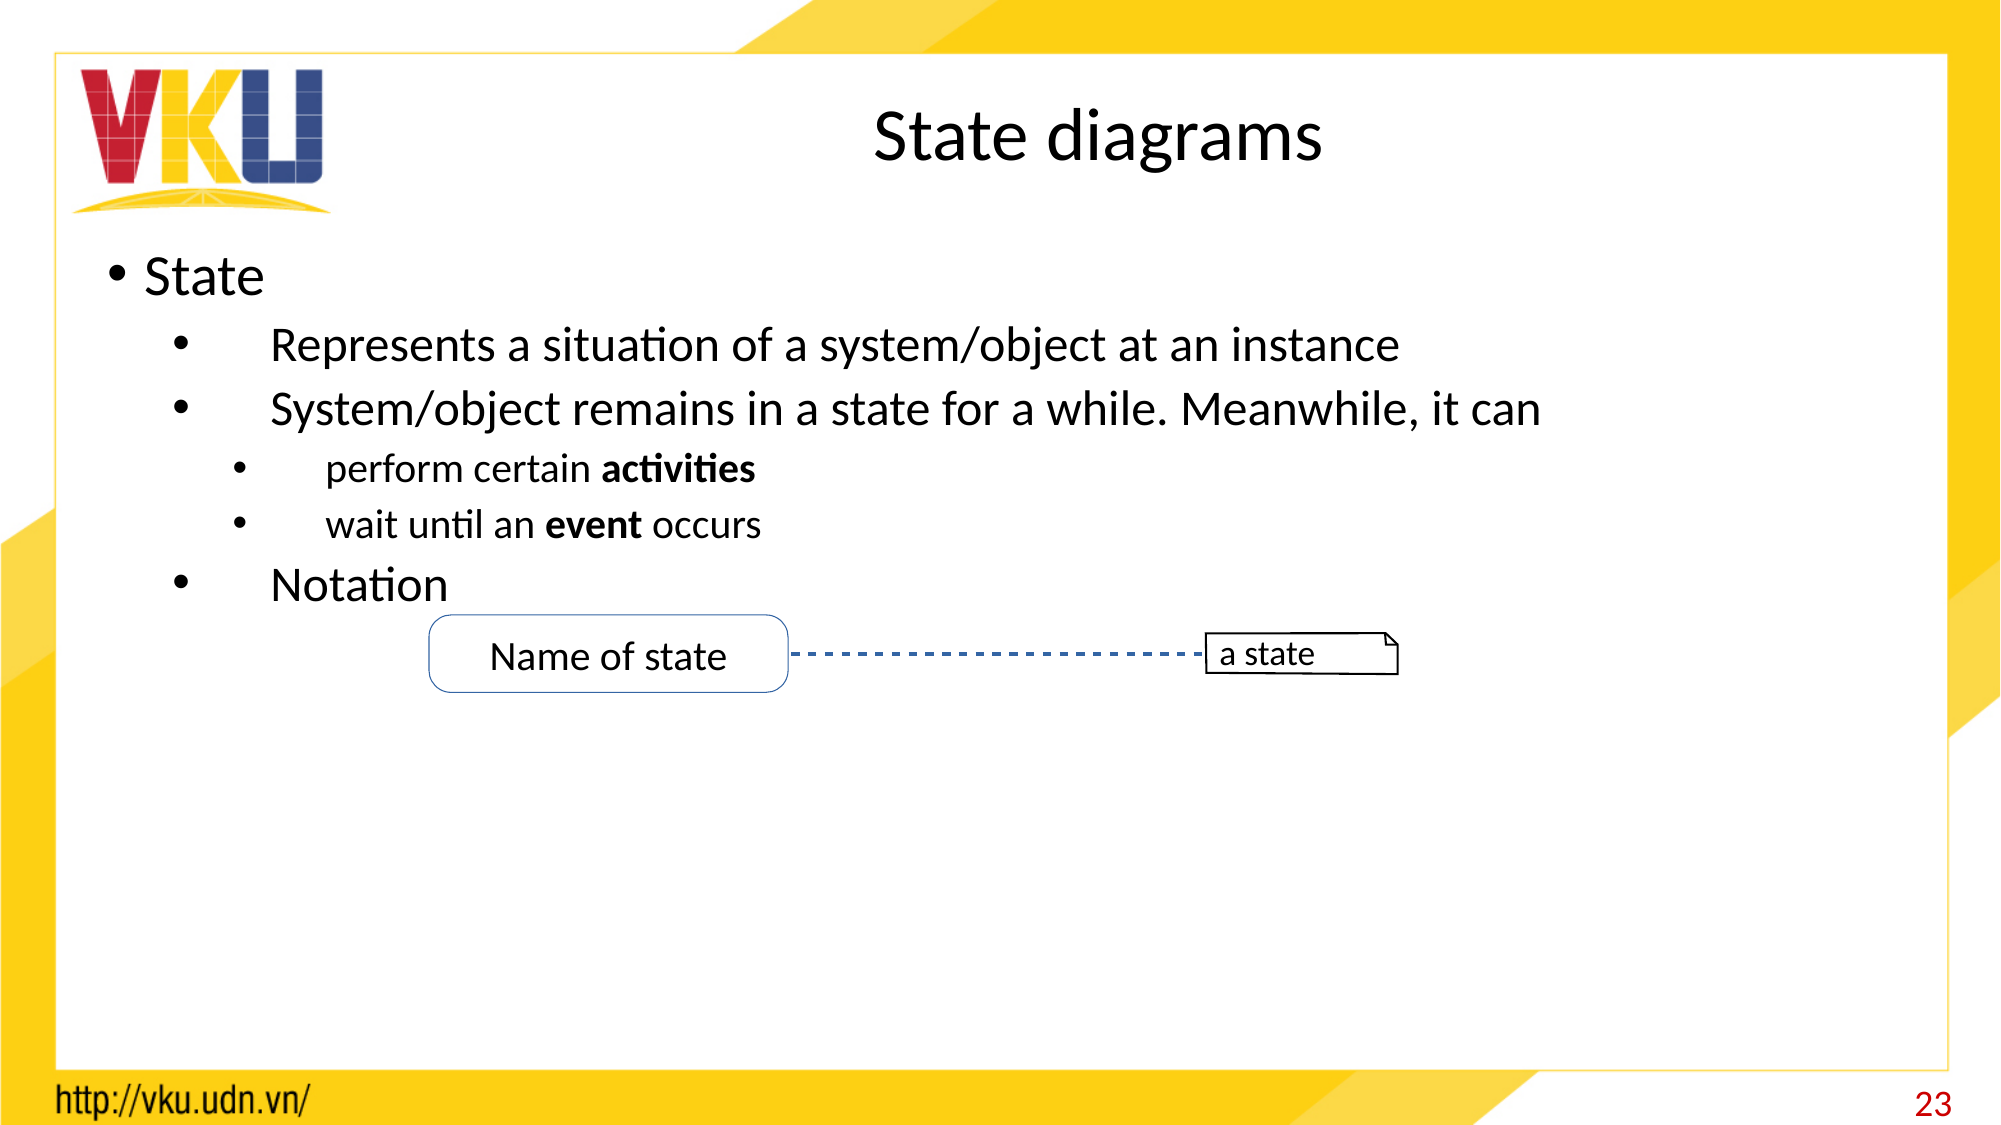

# State diagrams
State
Represents a situation of a system/object at an instance
System/object remains in a state for a while. Meanwhile, it can
perform certain activities
wait until an event occurs
Notation
Name of state
a state

23